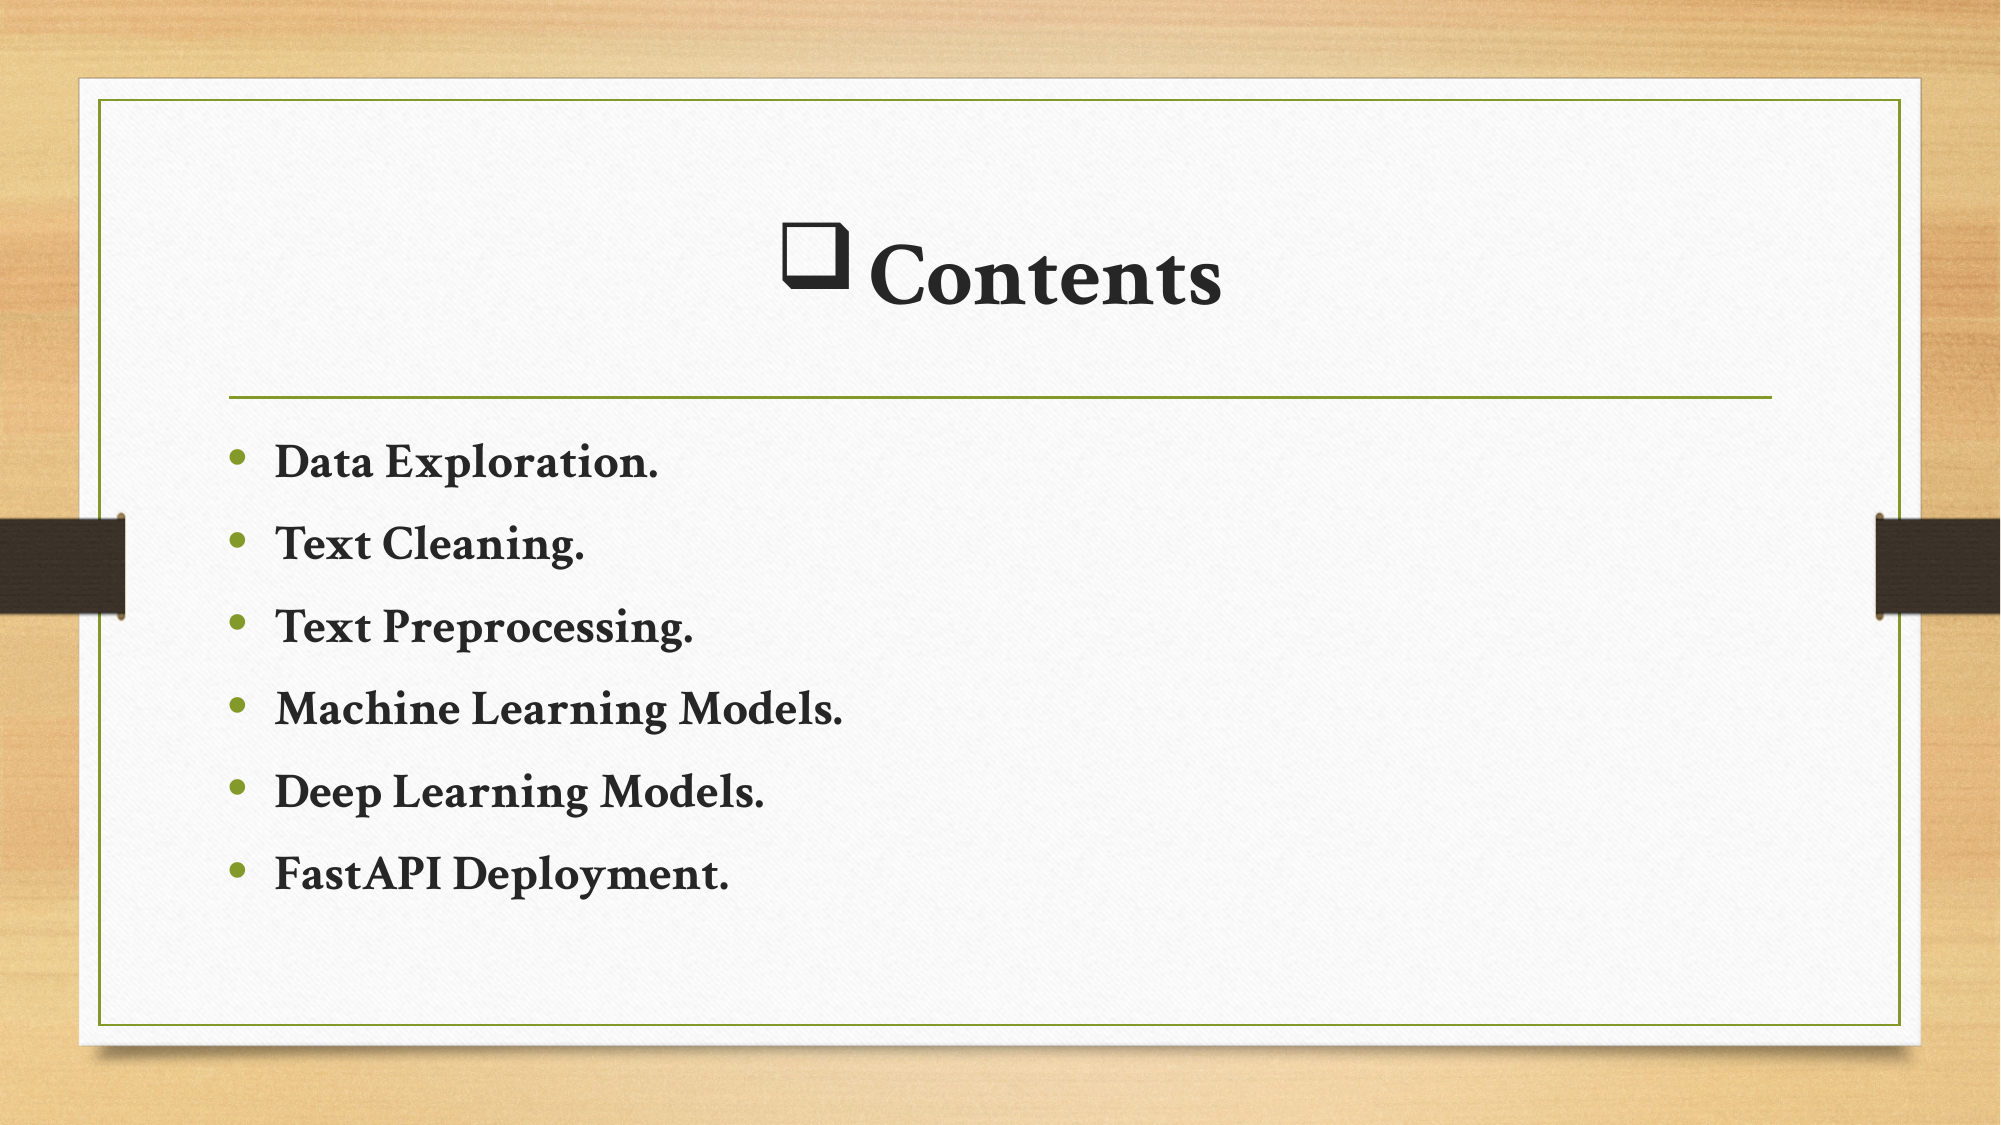

# Contents
Data Exploration.
Text Cleaning.
Text Preprocessing.
Machine Learning Models.
Deep Learning Models.
FastAPI Deployment.